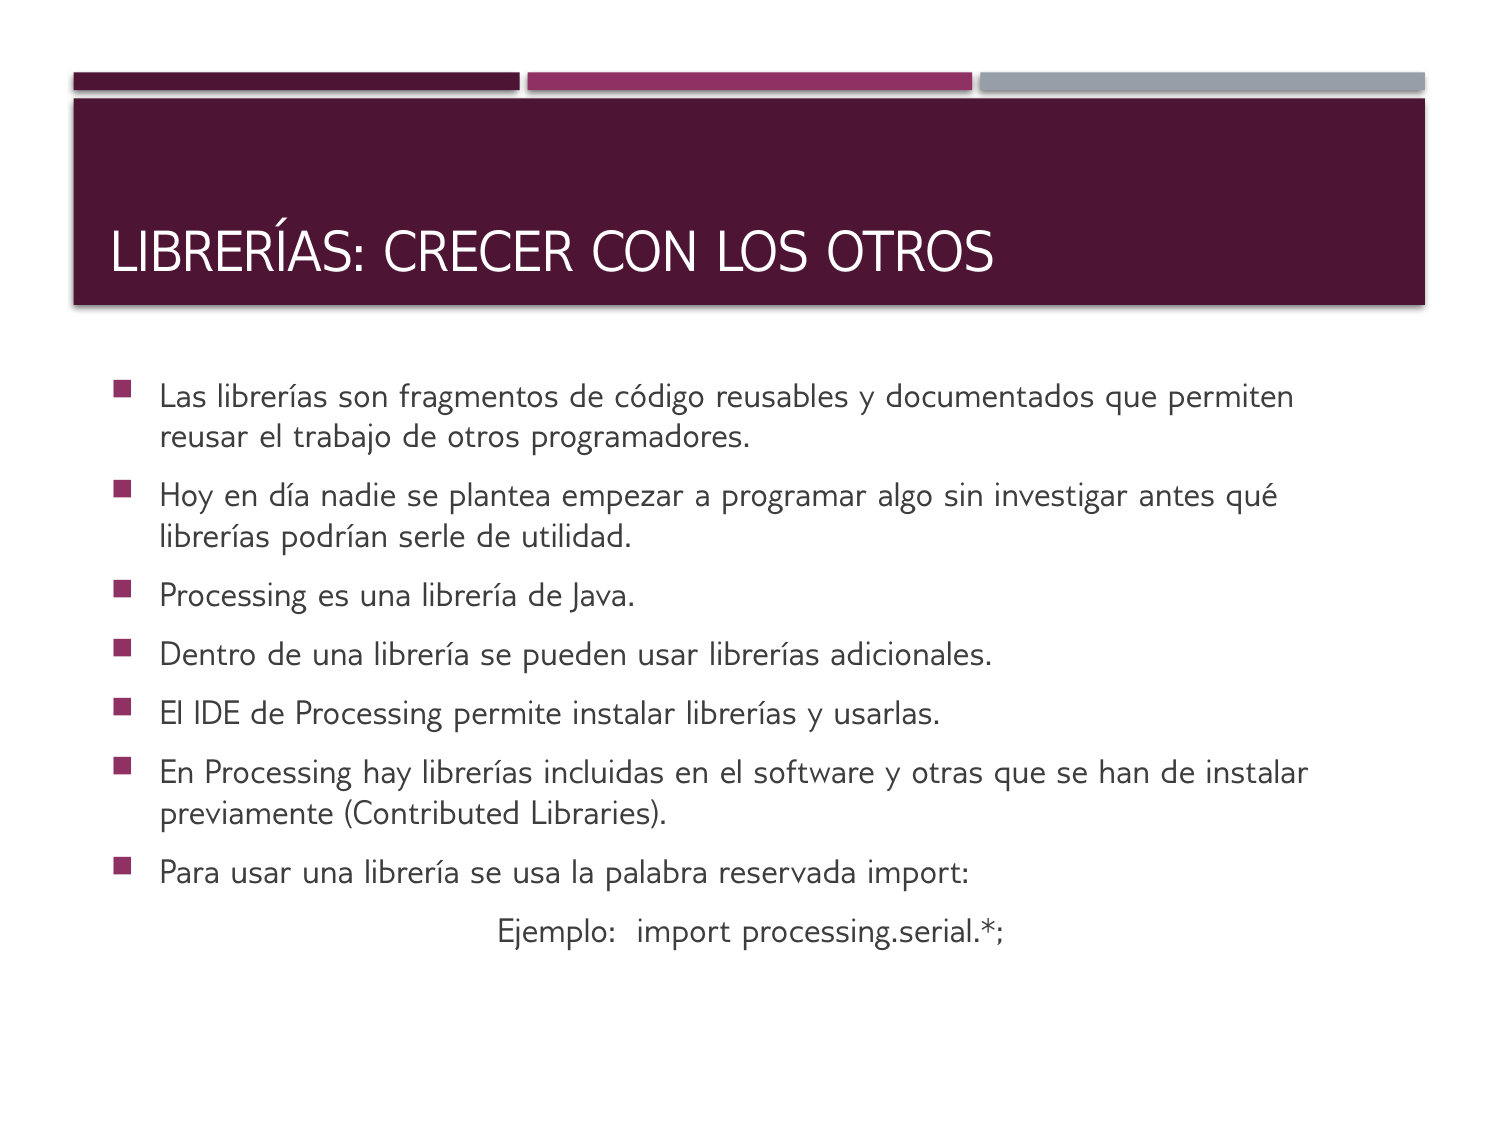

# Librerías: crecer con los otros
Las librerías son fragmentos de código reusables y documentados que permiten reusar el trabajo de otros programadores.
Hoy en día nadie se plantea empezar a programar algo sin investigar antes qué librerías podrían serle de utilidad.
Processing es una librería de Java.
Dentro de una librería se pueden usar librerías adicionales.
El IDE de Processing permite instalar librerías y usarlas.
En Processing hay librerías incluidas en el software y otras que se han de instalar previamente (Contributed Libraries).
Para usar una librería se usa la palabra reservada import:
Ejemplo:  import processing.serial.*;